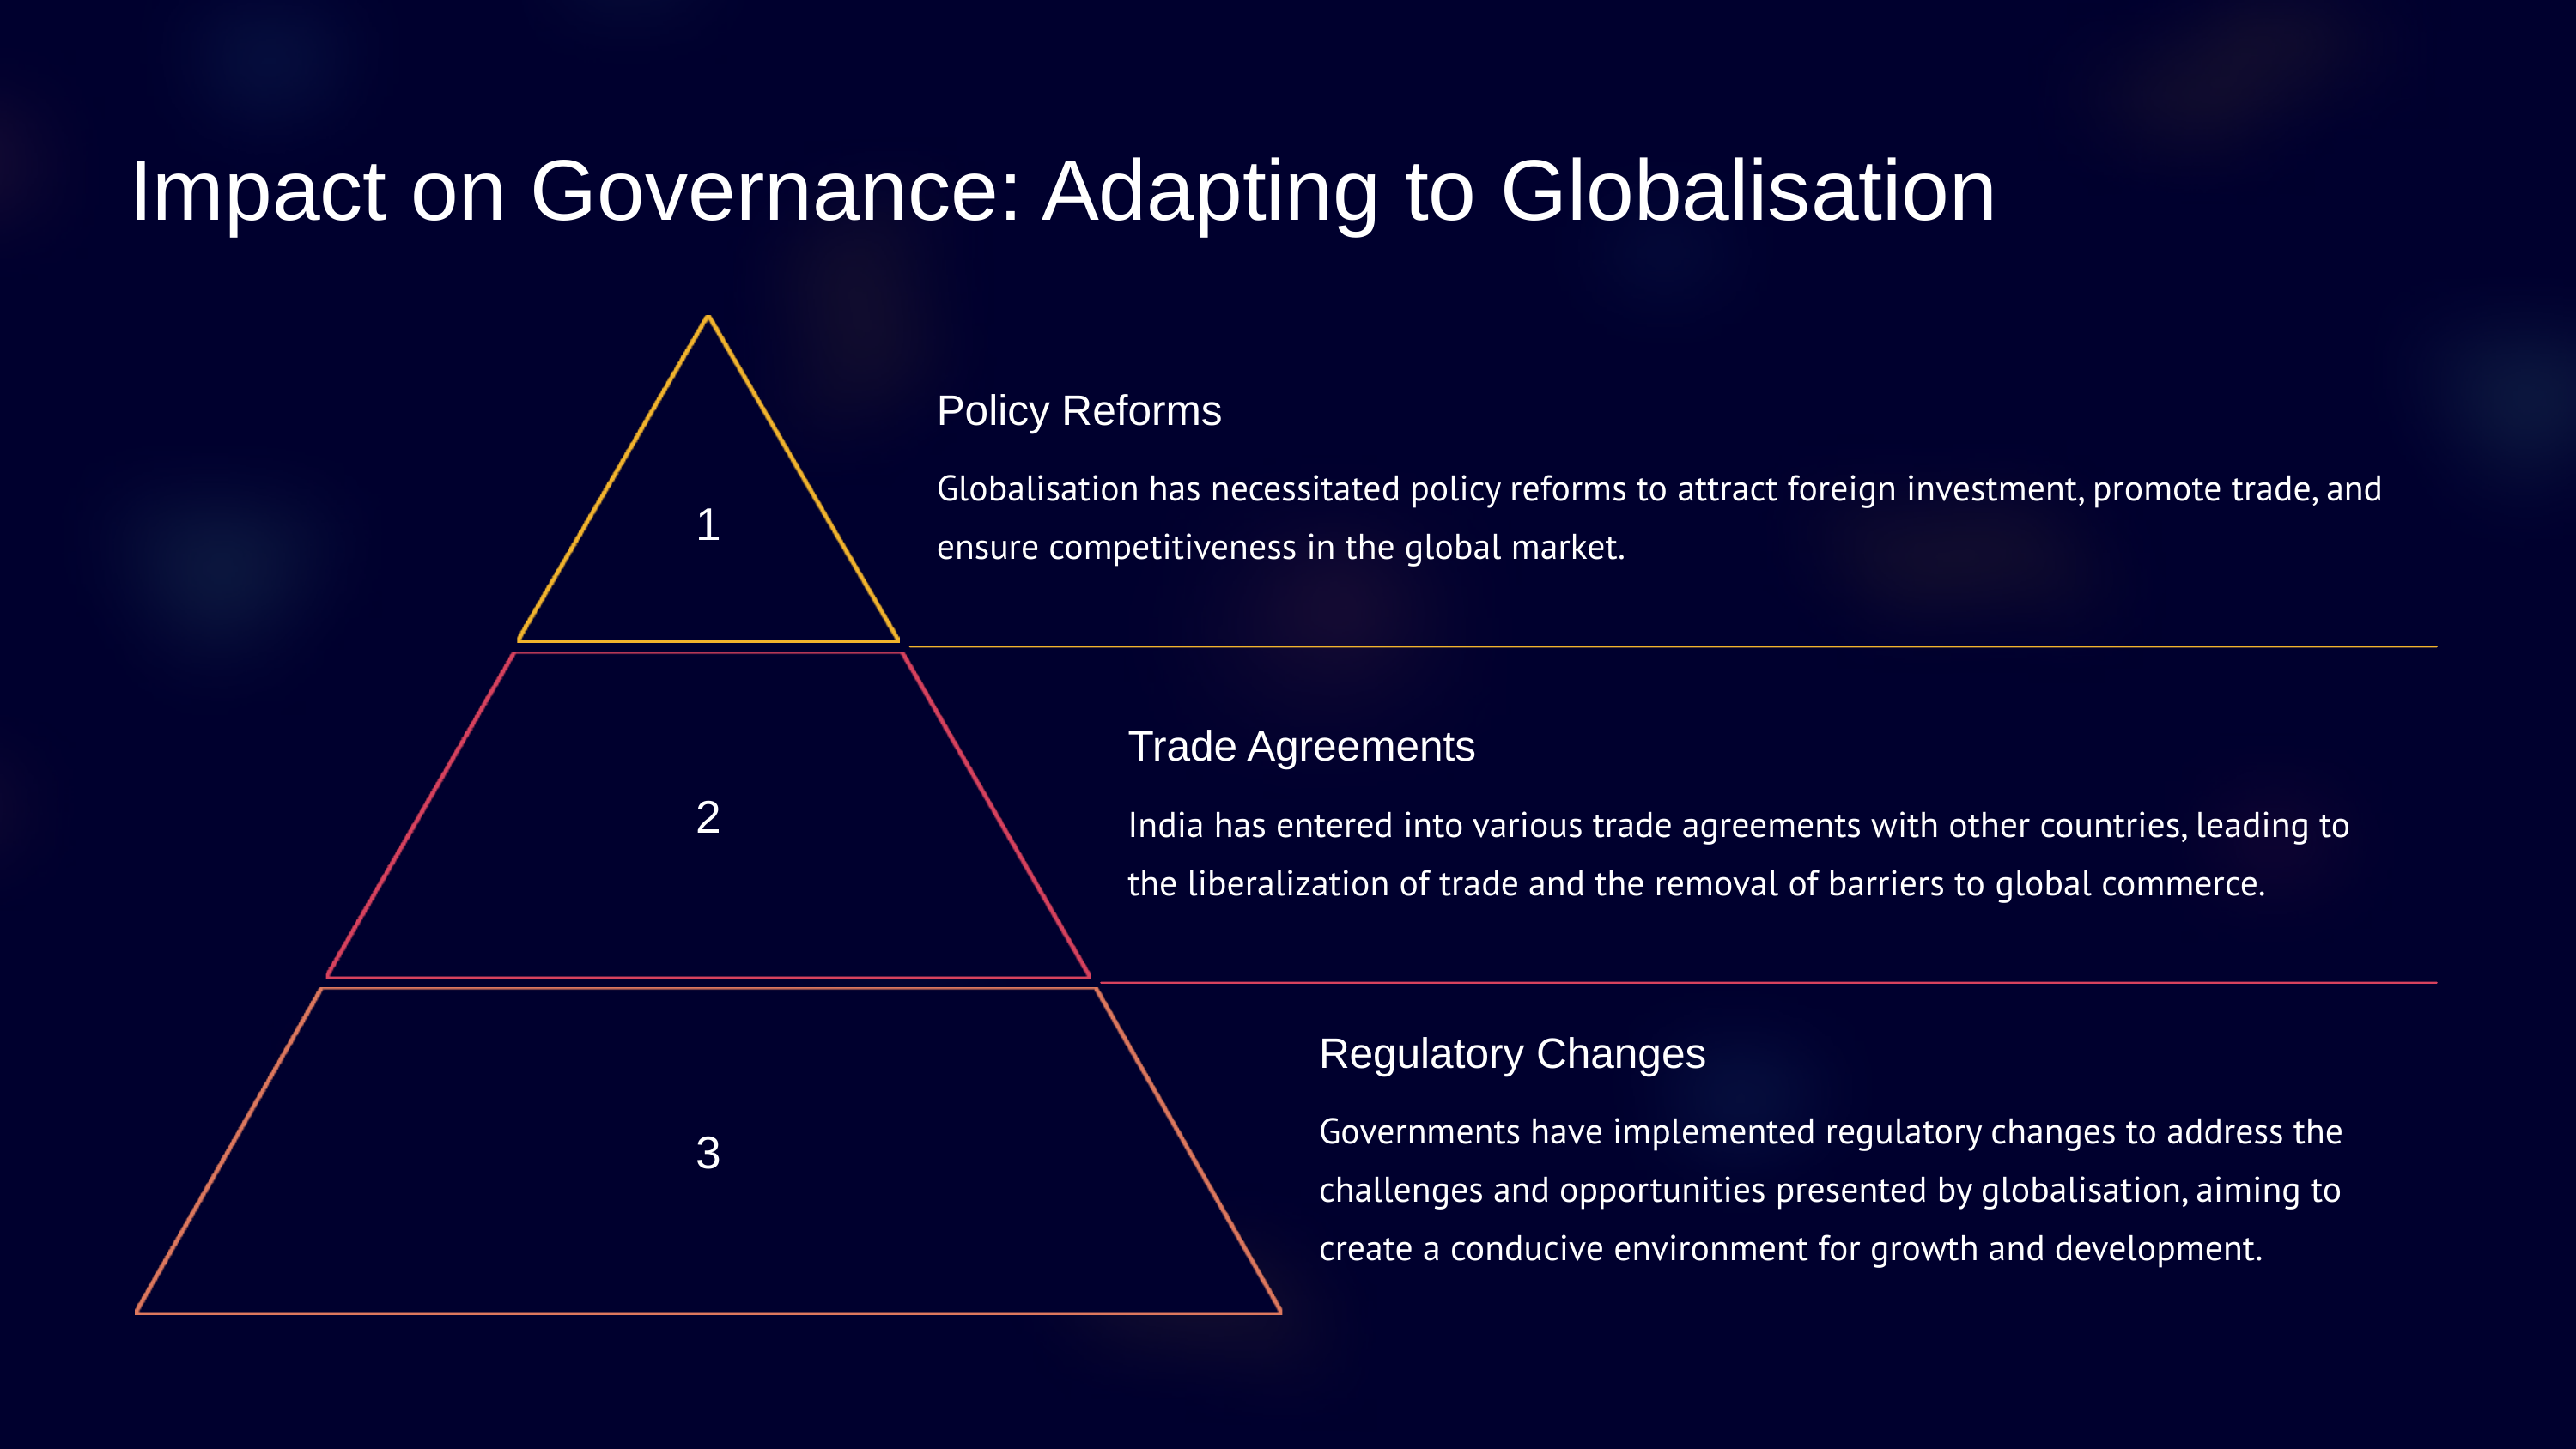

Impact on Governance: Adapting to Globalisation

Policy Reforms
Globalisation has necessitated policy reforms to attract foreign investment, promote trade, and ensure competitiveness in the global market.
1

Trade Agreements
2
India has entered into various trade agreements with other countries, leading to the liberalization of trade and the removal of barriers to global commerce.

Regulatory Changes
Governments have implemented regulatory changes to address the challenges and opportunities presented by globalisation, aiming to create a conducive environment for growth and development.
3